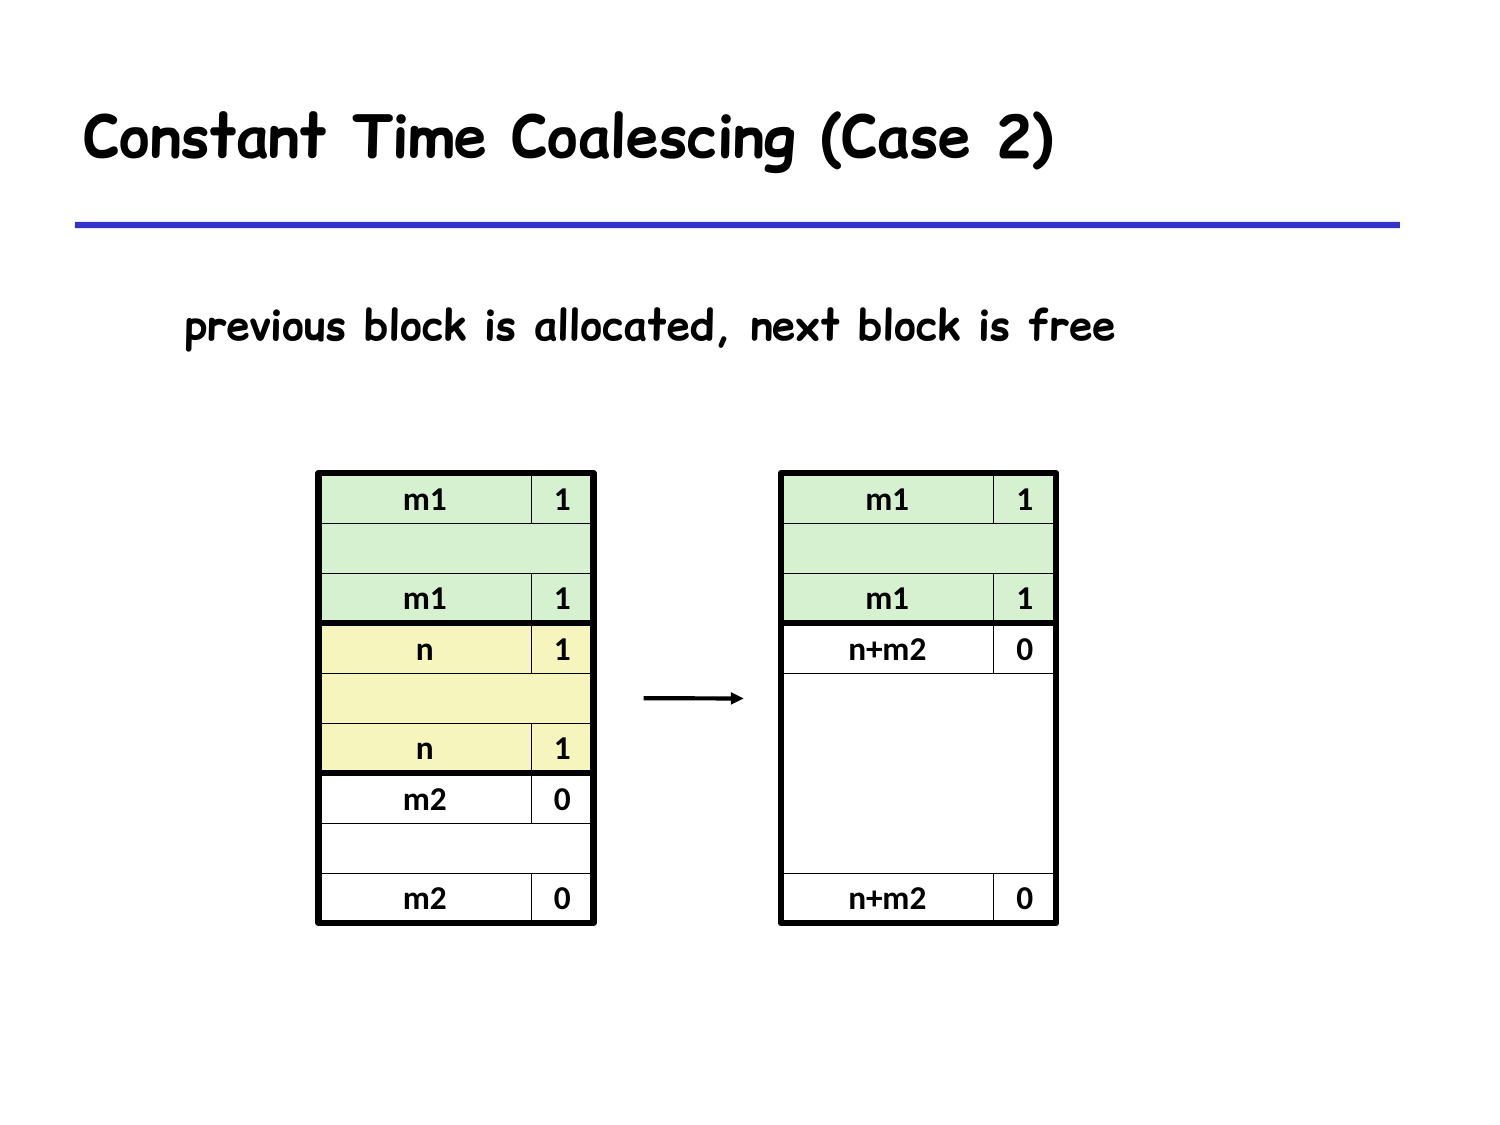

# Constant Time Coalescing (Case 2)
previous block is allocated, next block is free
m1

1
m1

1

m1
1
n+m2

0

n+m2
0

m1
1
n

1

n
1
m2

0

m2
0